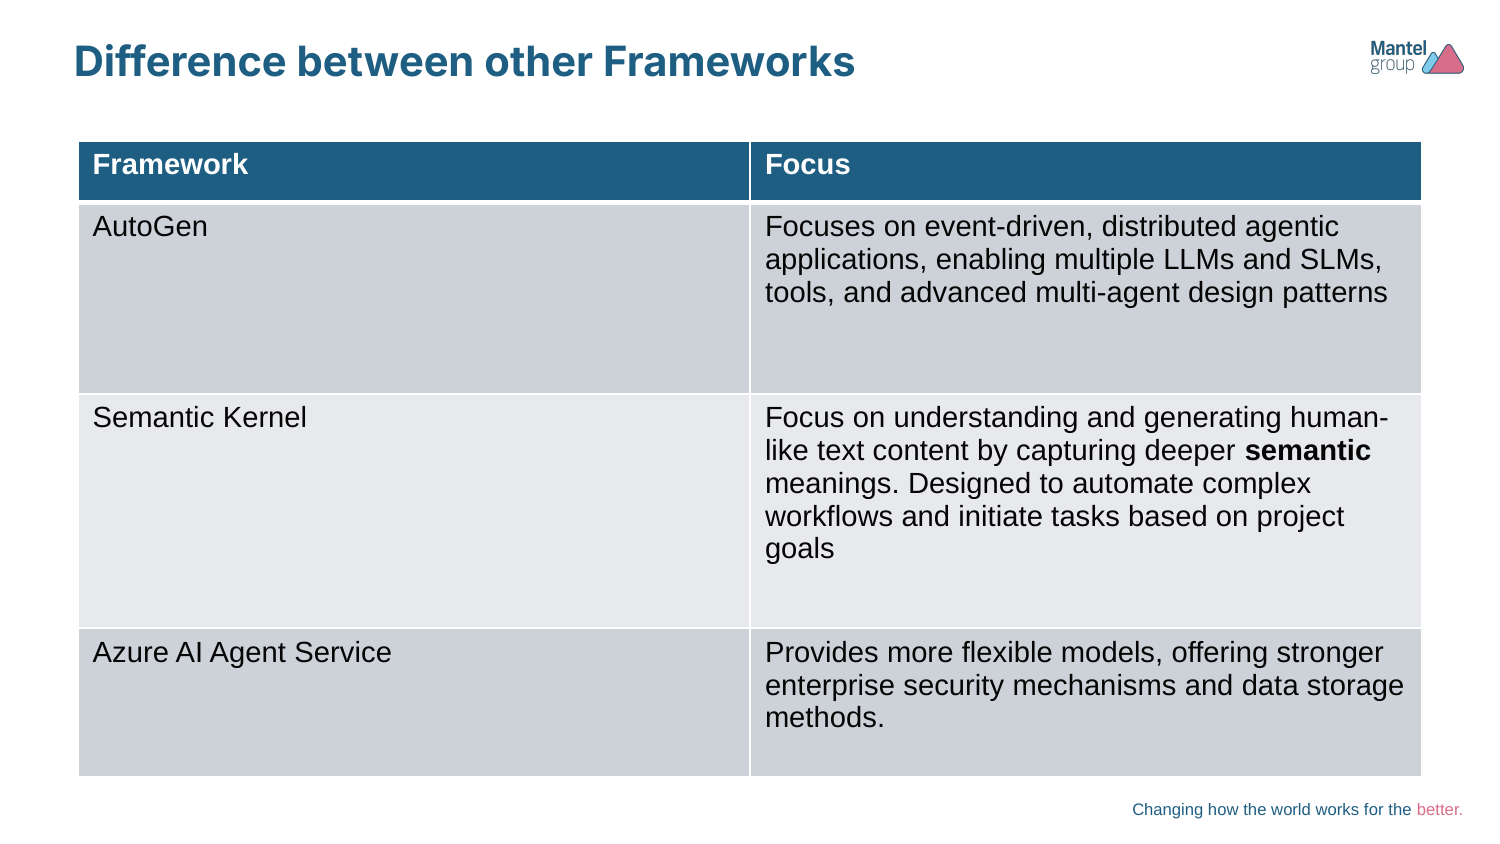

# Difference between other Frameworks

| Framework | Focus |
| --- | --- |
| AutoGen | Focuses on event-driven, distributed agentic applications, enabling multiple LLMs and SLMs, tools, and advanced multi-agent design patterns |
| Semantic Kernel | Focus on understanding and generating human-like text content by capturing deeper semantic meanings. Designed to automate complex workflows and initiate tasks based on project goals |
| Azure AI Agent Service | Provides more flexible models, offering stronger enterprise security mechanisms and data storage methods. |